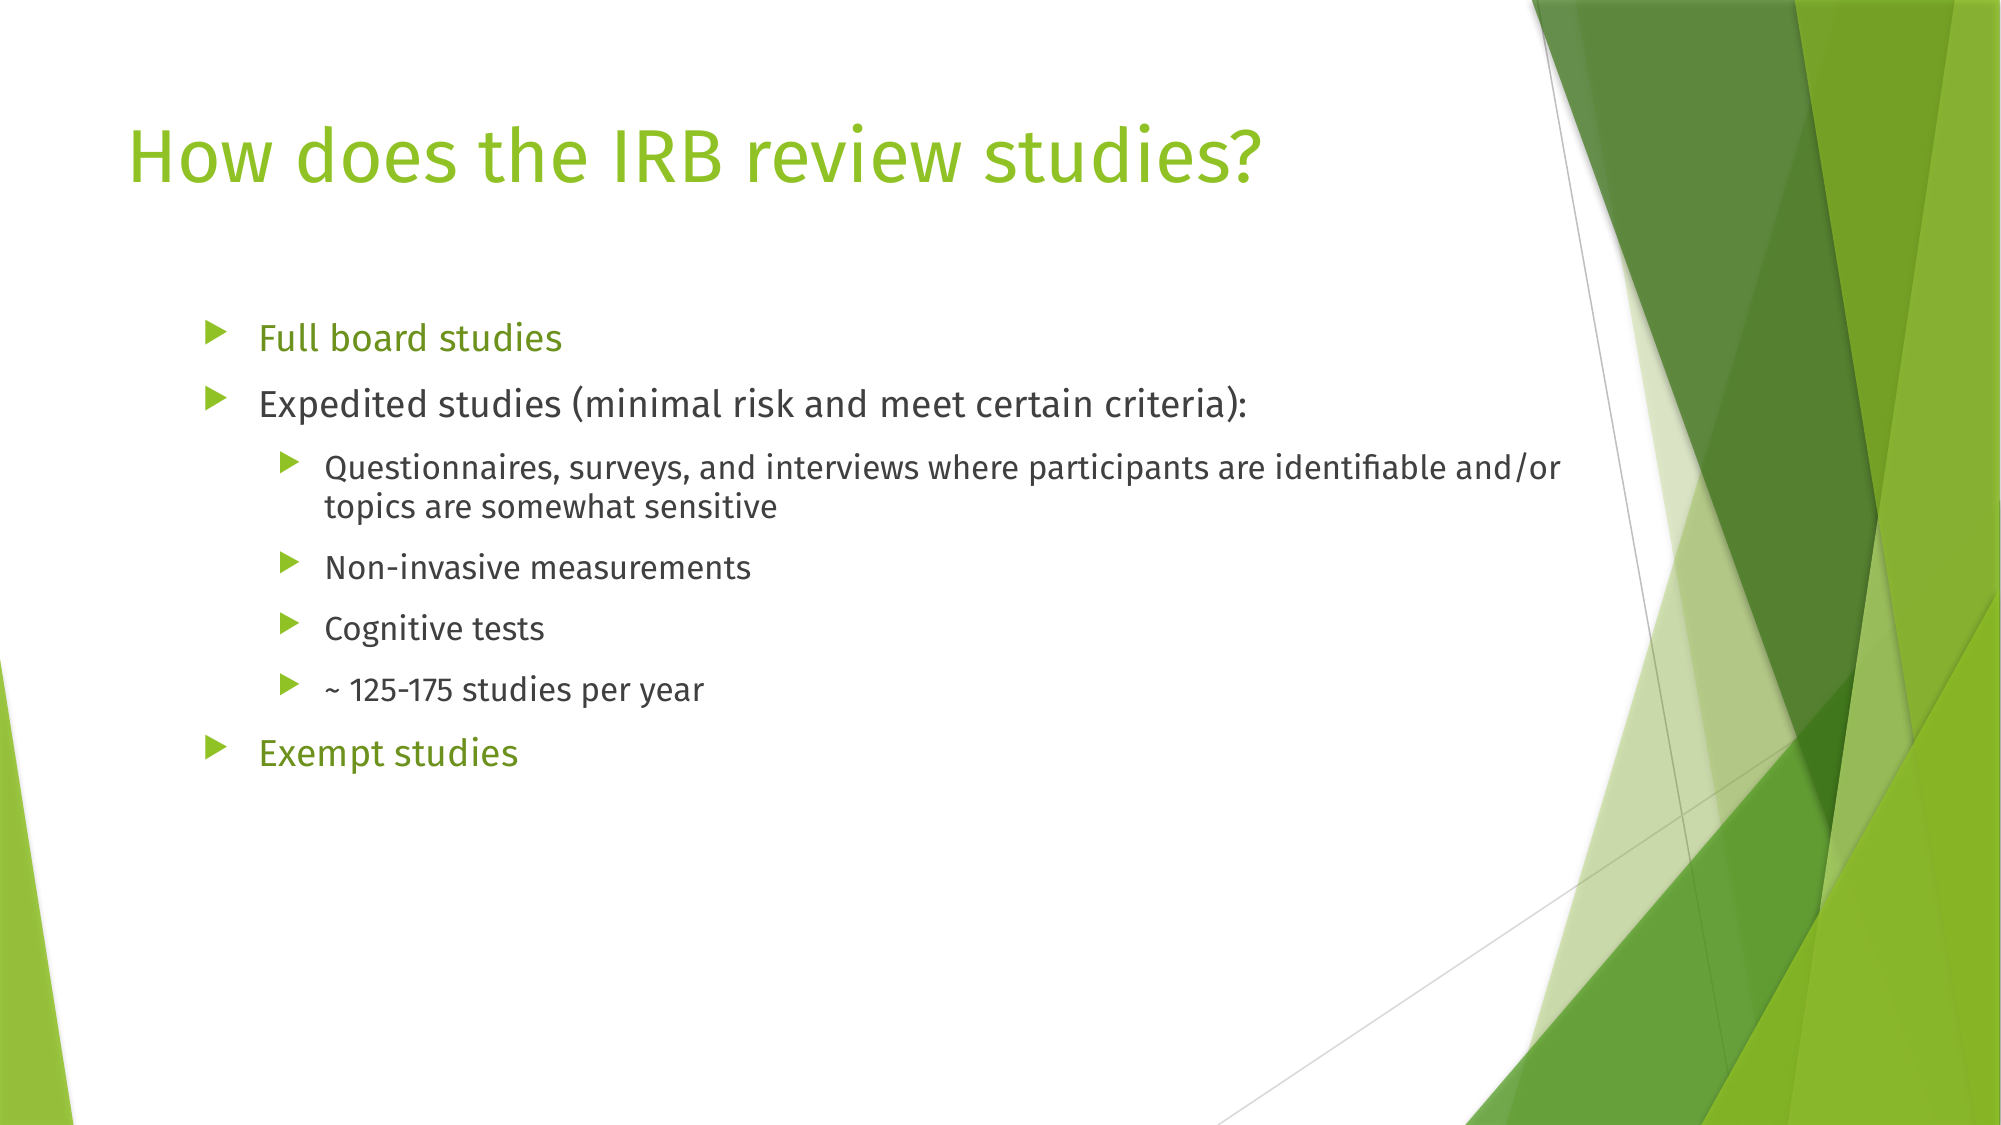

# How does the IRB review studies?
Full board studies
Expedited studies (minimal risk and meet certain criteria):
Questionnaires, surveys, and interviews where participants are identifiable and/or topics are somewhat sensitive
Non-invasive measurements
Cognitive tests
~ 125-175 studies per year
Exempt studies